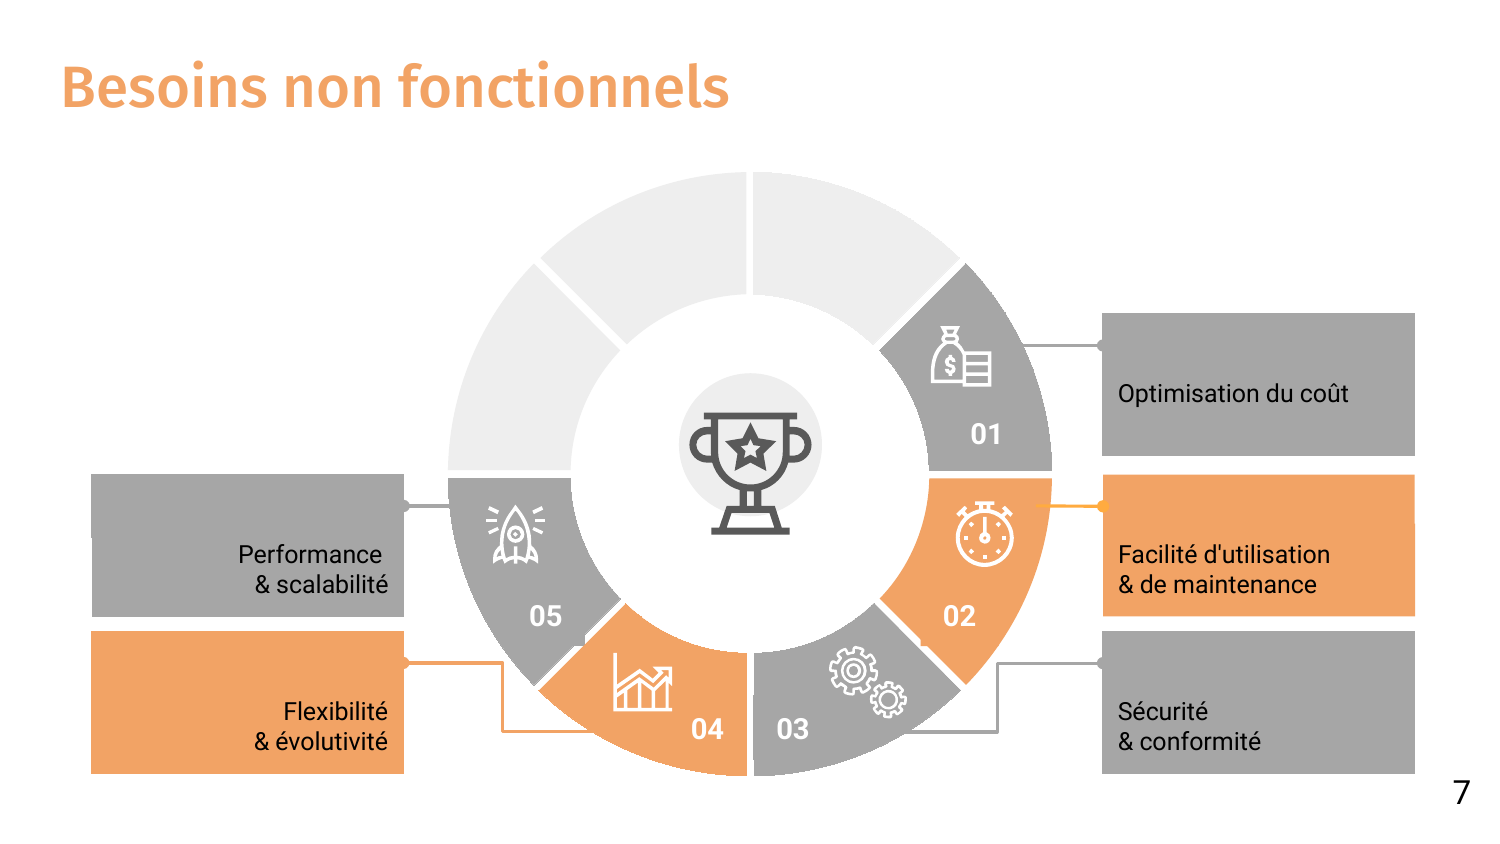

Besoins non fonctionnels

Optimisation du coût
01

Performance
& scalabilité
05

Facilité d'utilisation
& de maintenance
02

Sécurité
& conformité
03

Flexibilité
 & évolutivité
04

7